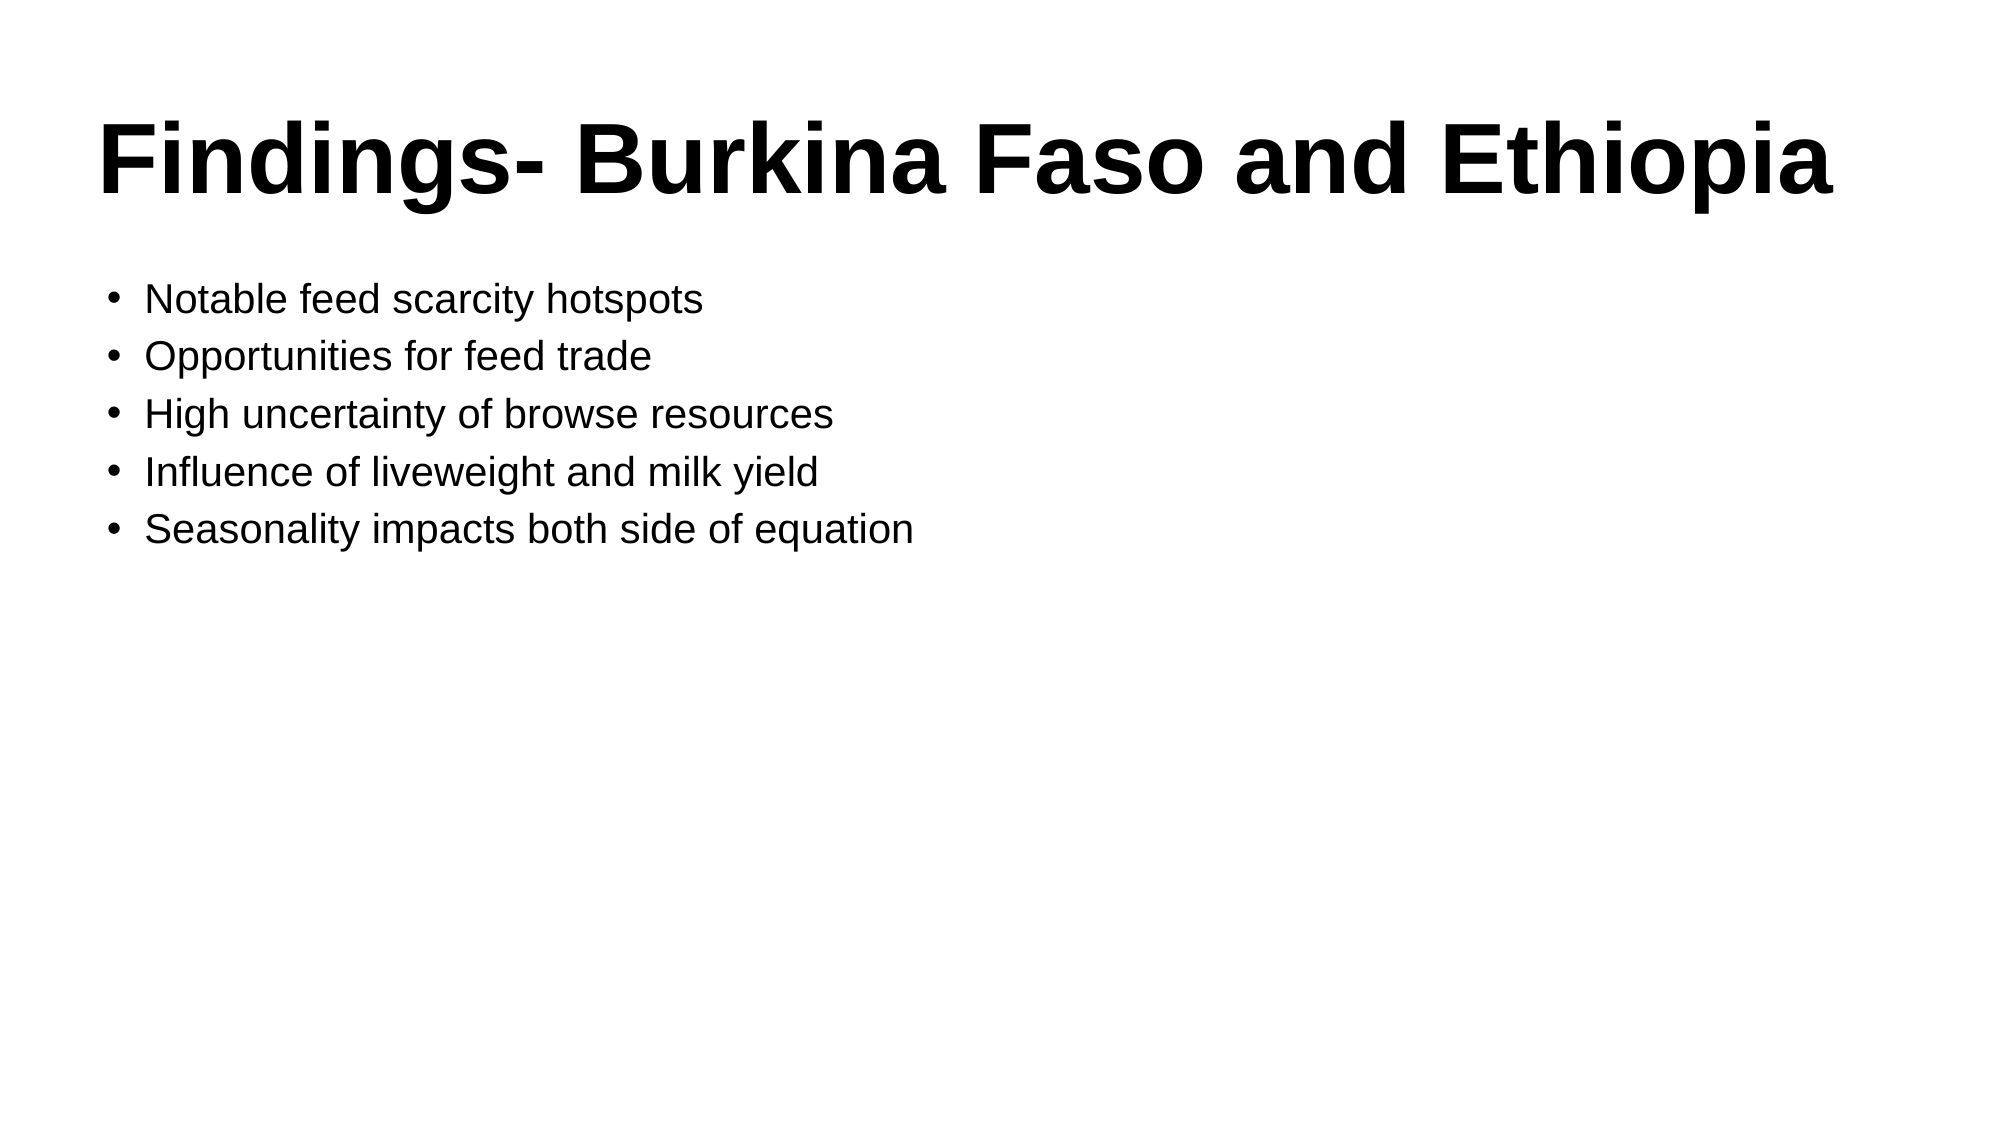

# Findings- Burkina Faso and Ethiopia
Notable feed scarcity hotspots
Opportunities for feed trade
High uncertainty of browse resources
Influence of liveweight and milk yield
Seasonality impacts both side of equation